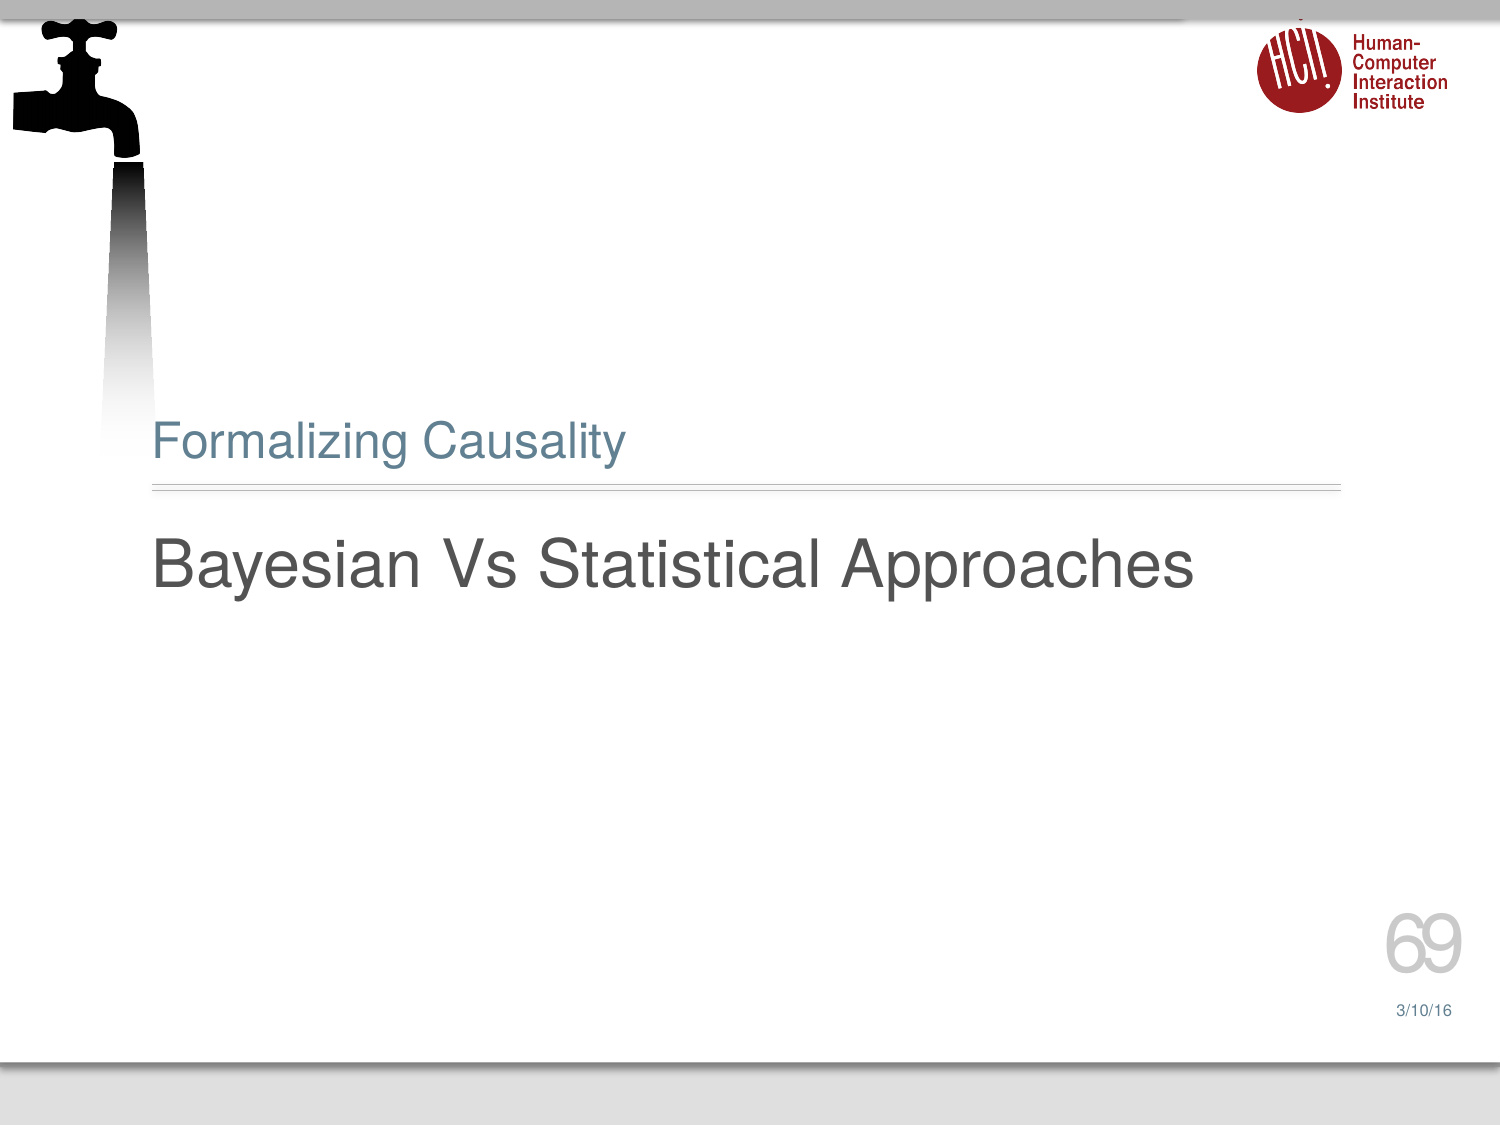

Formalizing Causality
# Bayesian Vs Statistical Approaches
69
3/10/16